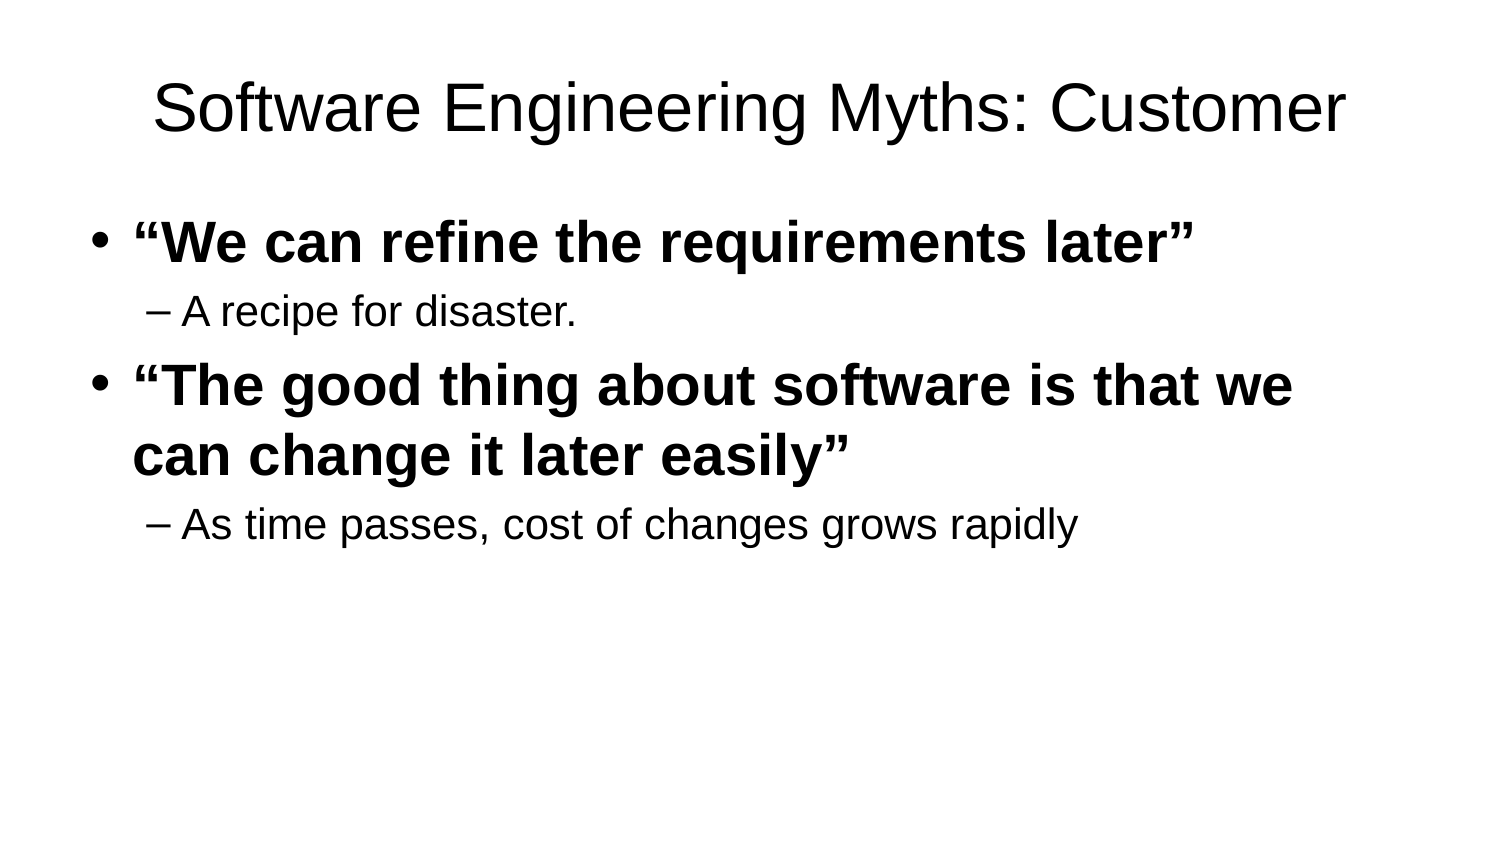

# Software Engineering Myths: Customer
“We can refine the requirements later”
A recipe for disaster.
“The good thing about software is that we can change it later easily”
As time passes, cost of changes grows rapidly